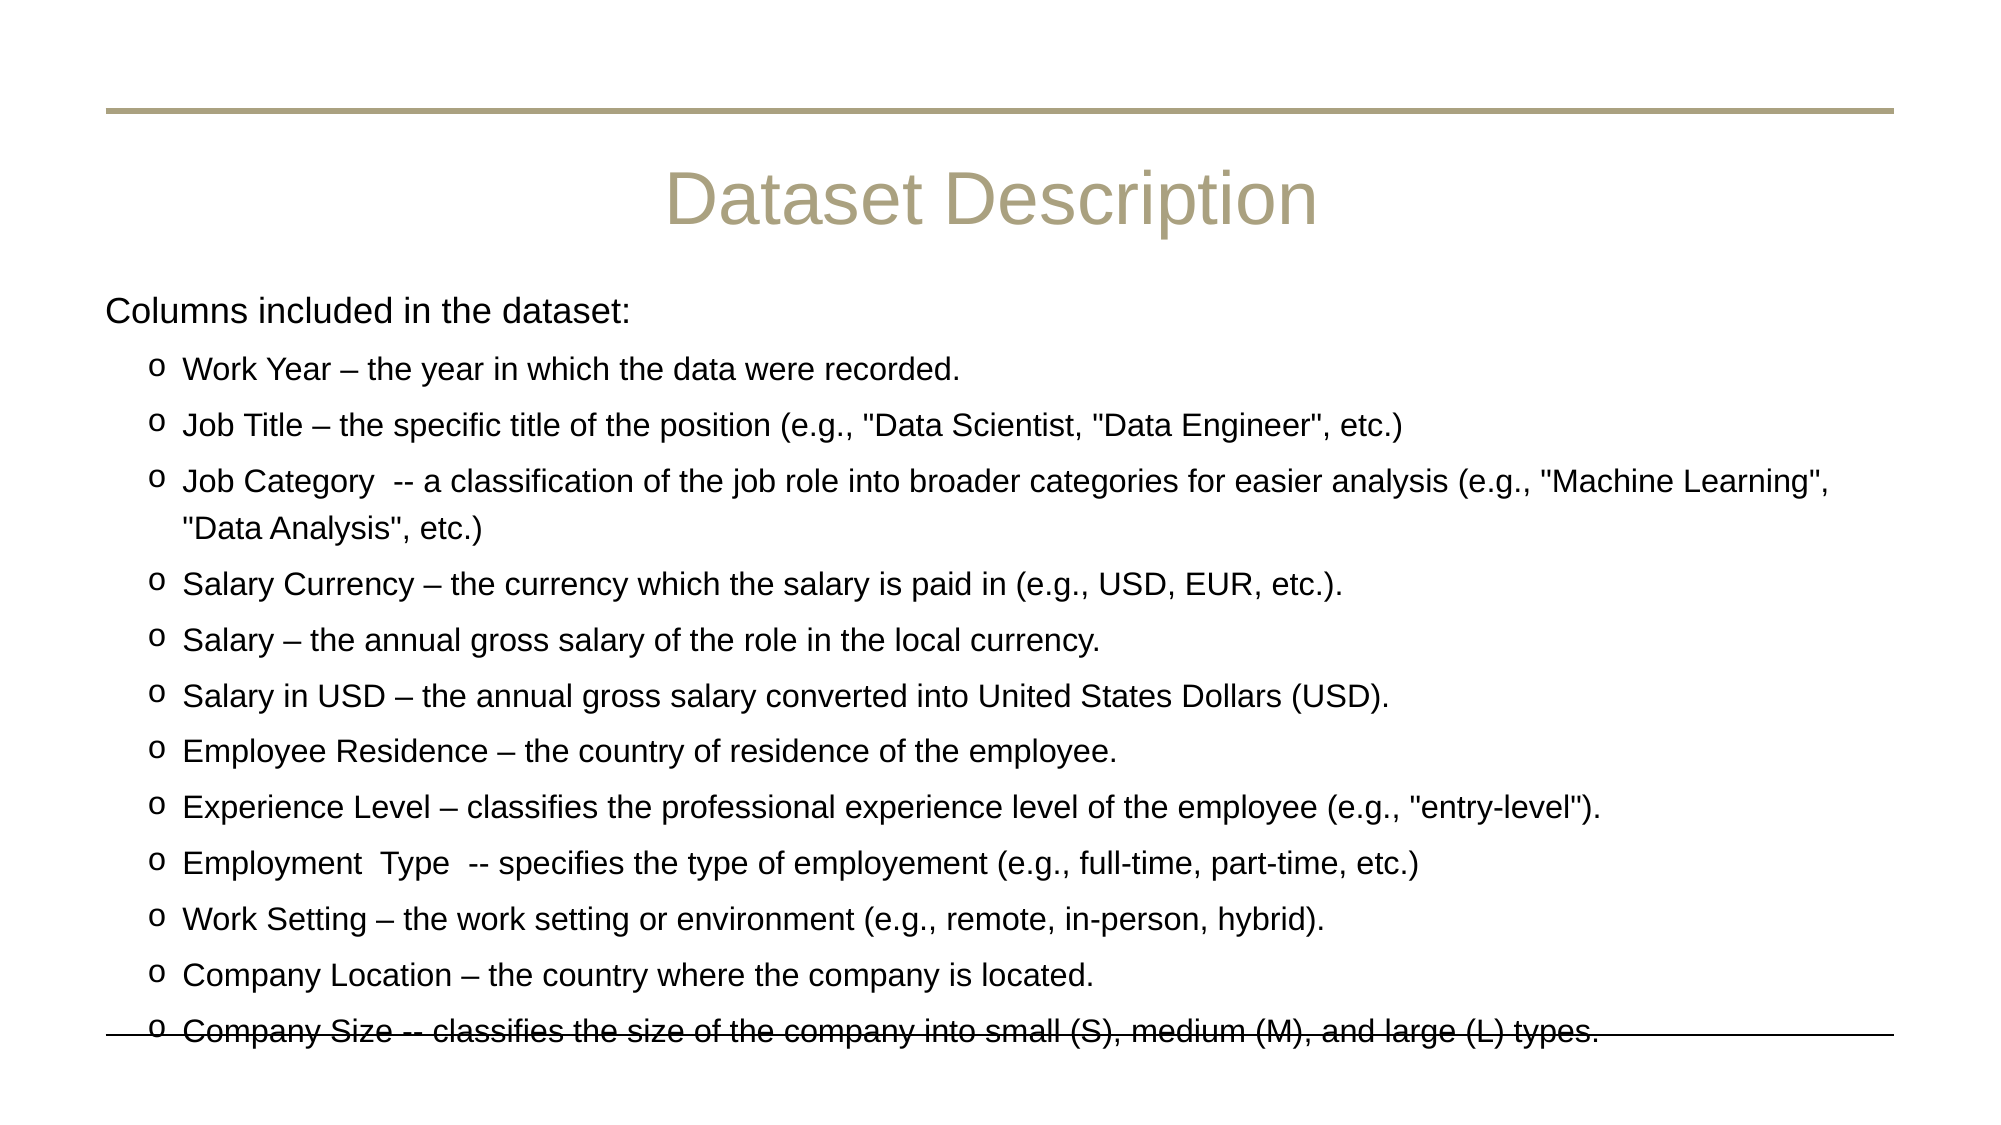

# Dataset Description
Columns included in the dataset:
Work Year – the year in which the data were recorded.
Job Title – the specific title of the position (e.g., "Data Scientist, "Data Engineer", etc.)
Job Category  -- a classification of the job role into broader categories for easier analysis (e.g., "Machine Learning", "Data Analysis", etc.)
Salary Currency – the currency which the salary is paid in (e.g., USD, EUR, etc.).
Salary – the annual gross salary of the role in the local currency.
Salary in USD – the annual gross salary converted into United States Dollars (USD).
Employee Residence – the country of residence of the employee.
Experience Level – classifies the professional experience level of the employee (e.g., "entry-level").
Employment  Type  -- specifies the type of employement (e.g., full-time, part-time, etc.)
Work Setting – the work setting or environment (e.g., remote, in-person, hybrid).
Company Location – the country where the company is located.
Company Size -- classifies the size of the company into small (S), medium (M), and large (L) types.